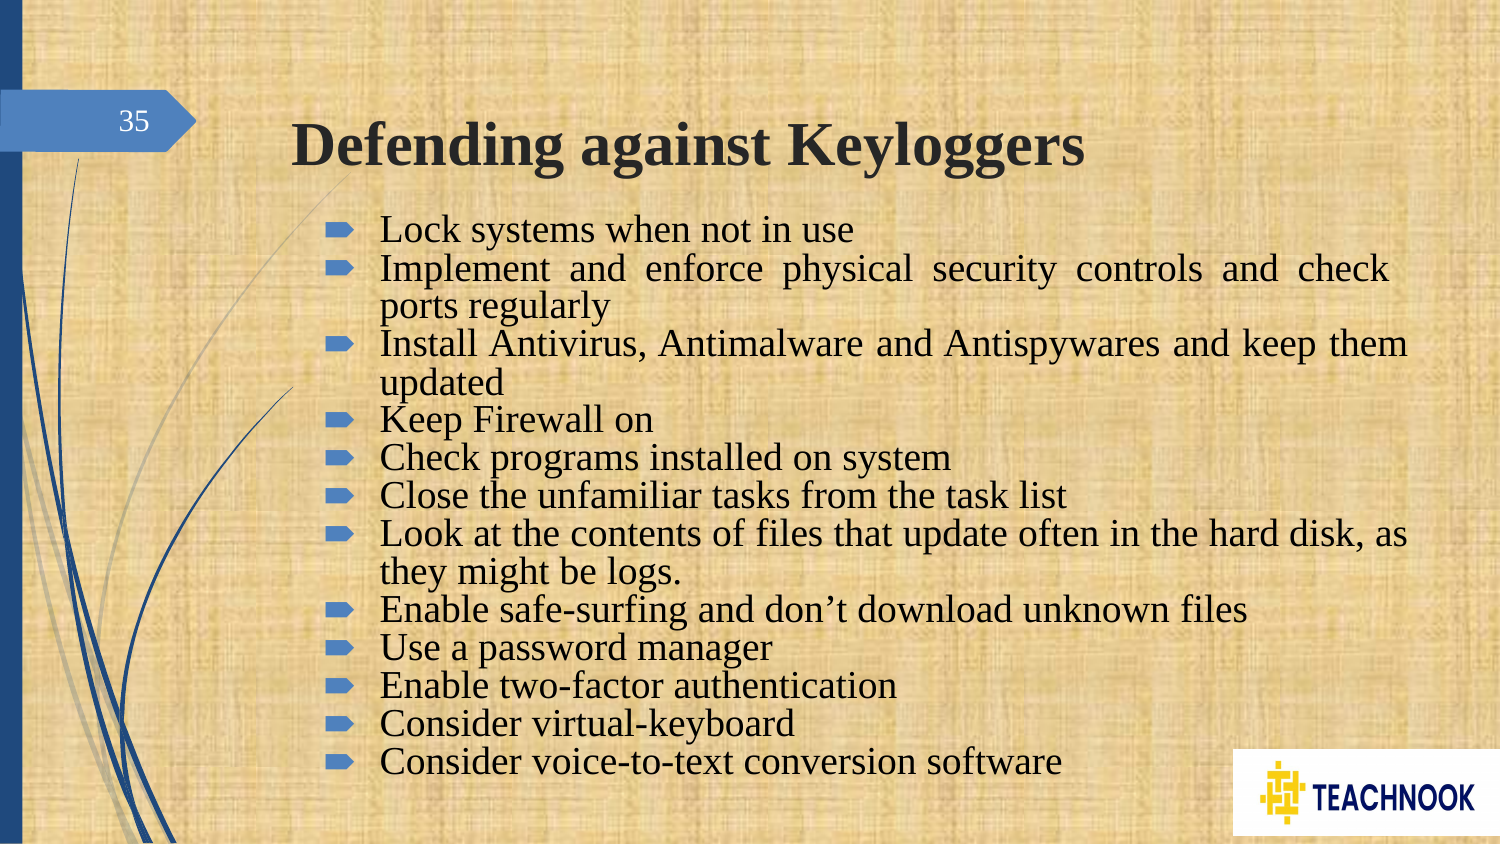

# Defending against Keyloggers
35
Lock systems when not in use
Implement and enforce physical security controls and check  ports regularly
Install Antivirus, Antimalware and Antispywares and keep them updated
Keep Firewall on
Check programs installed on system
Close the unfamiliar tasks from the task list
Look at the contents of files that update often in the hard disk, as they might be logs.
Enable safe-surfing and don’t download unknown files
Use a password manager
Enable two-factor authentication
Consider virtual-keyboard
Consider voice-to-text conversion software